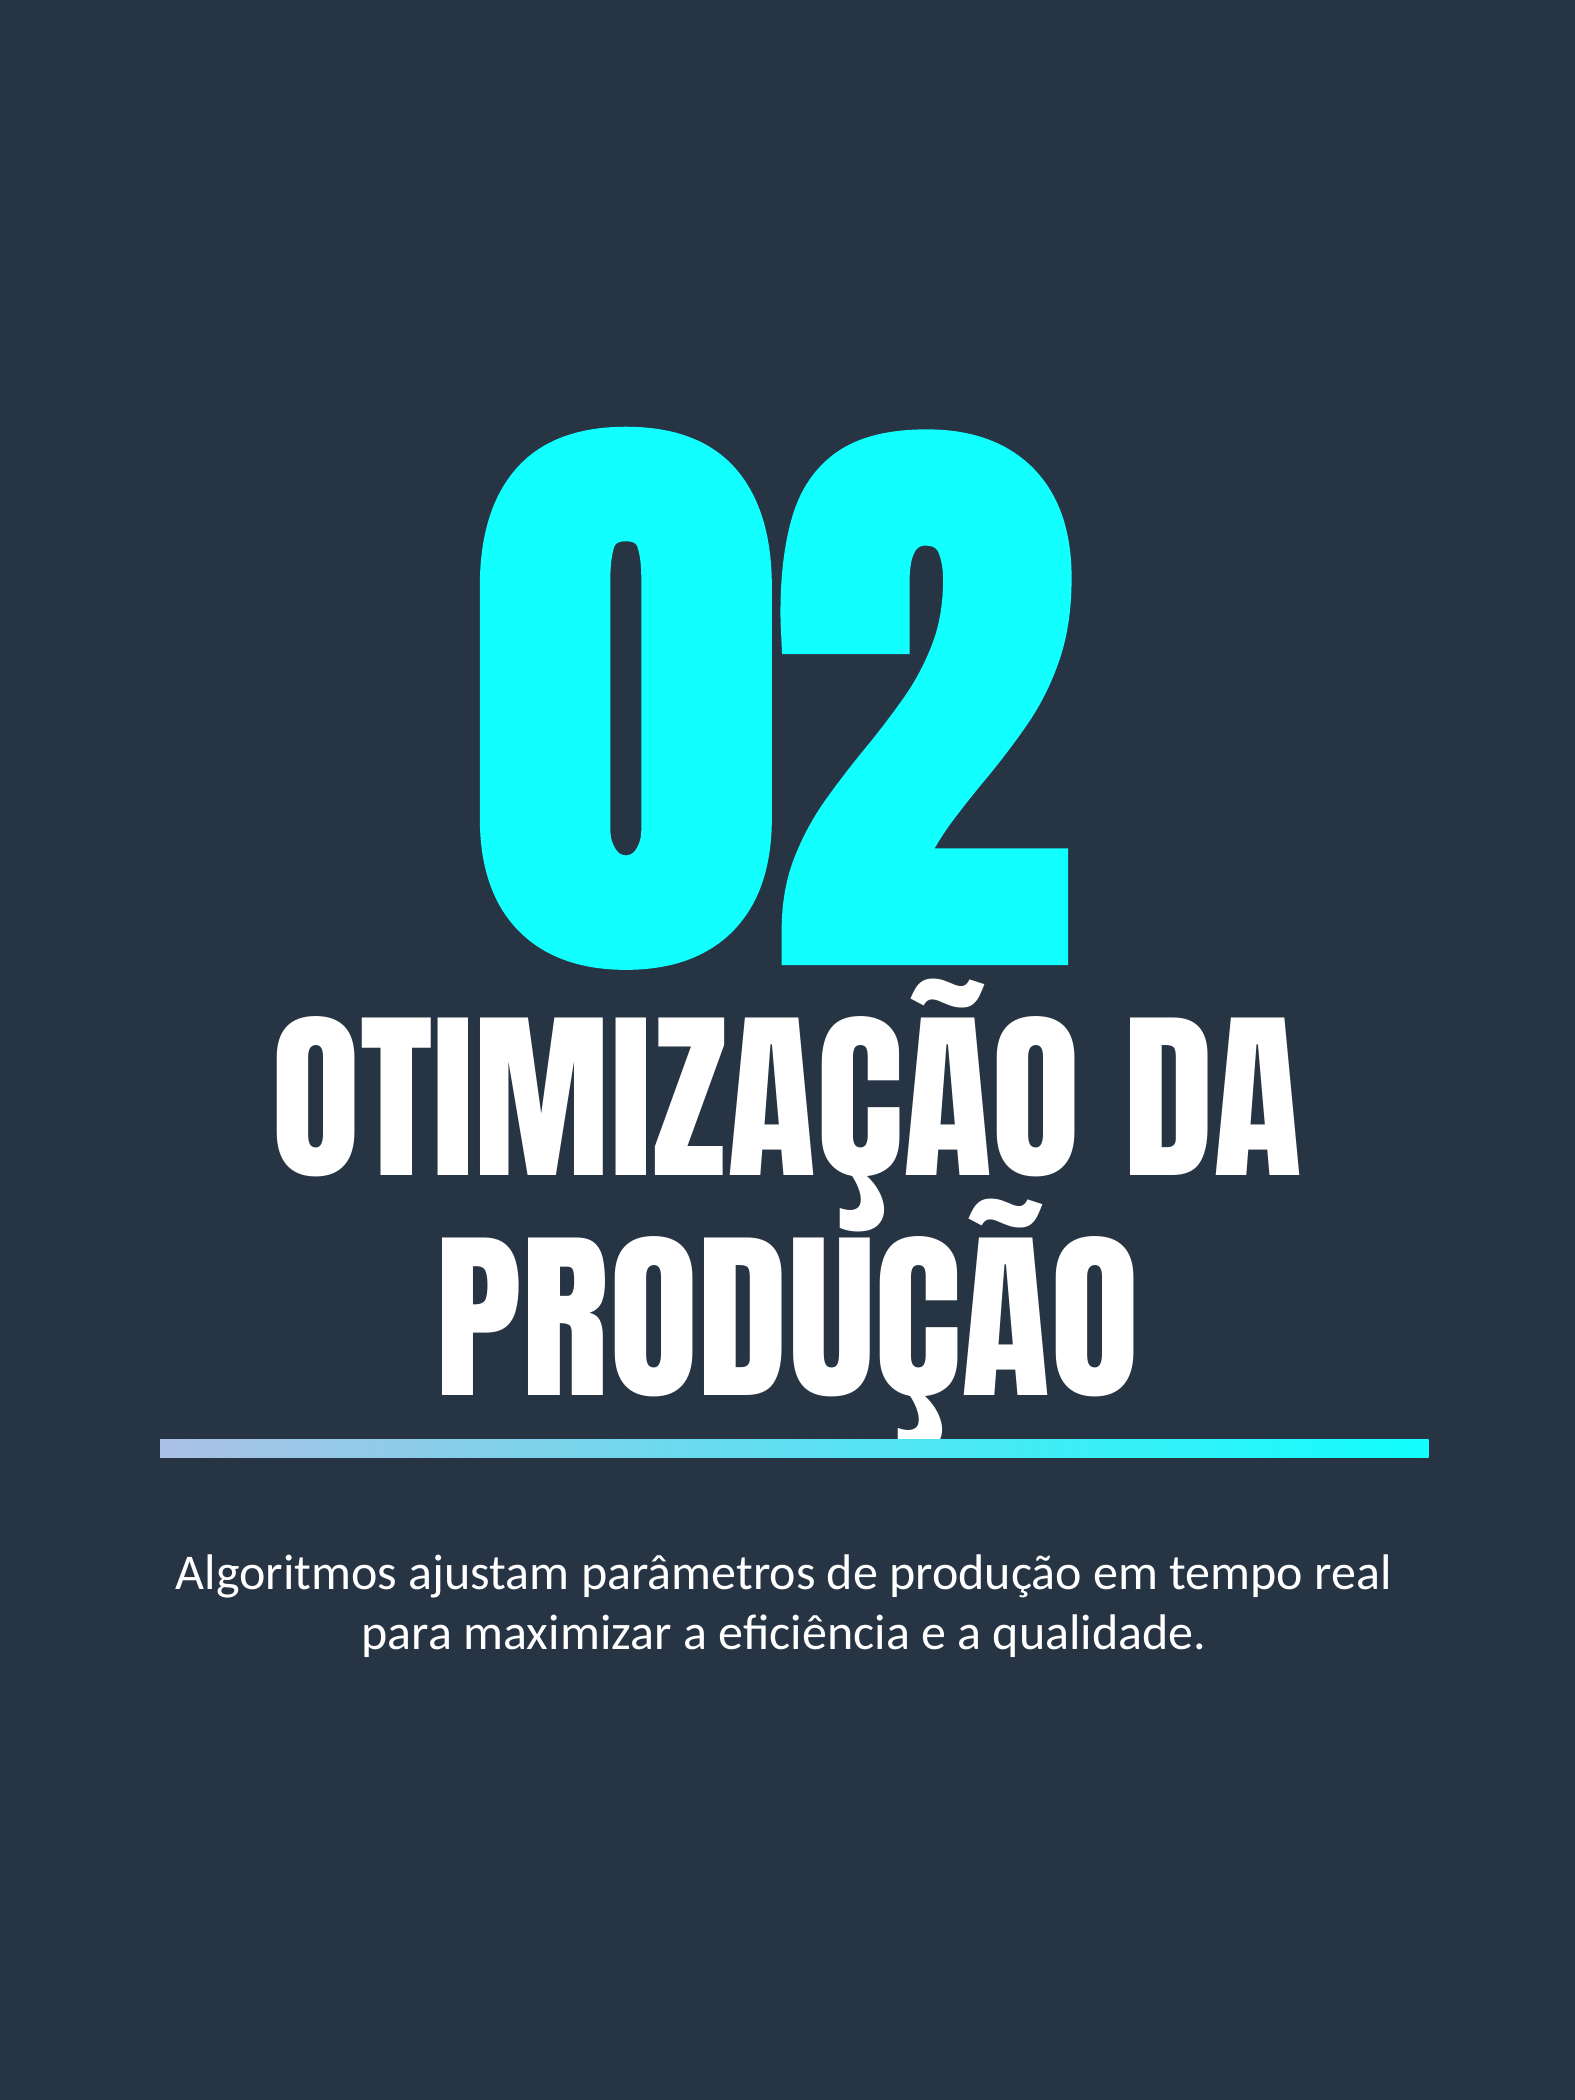

02
OTIMIZAÇÃO DA PRODUÇÃO

Algoritmos ajustam parâmetros de produção em tempo real para maximizar a eficiência e a qualidade.
IA NA INDÚSTRIA METALÚRGICA
5